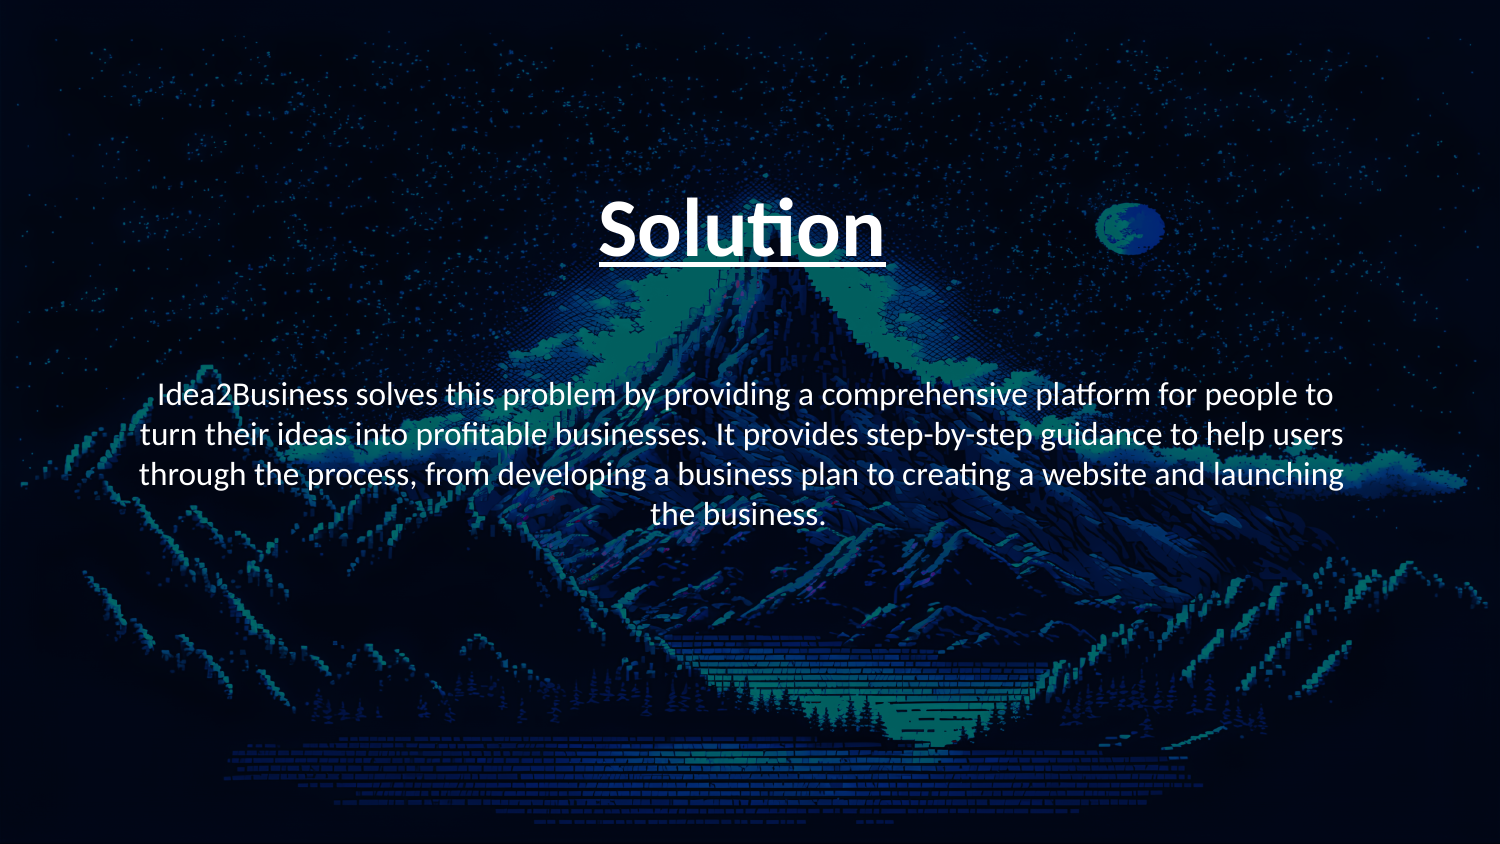

Solution
 Idea2Business solves this problem by providing a comprehensive platform for people to turn their ideas into profitable businesses. It provides step-by-step guidance to help users through the process, from developing a business plan to creating a website and launching the business.